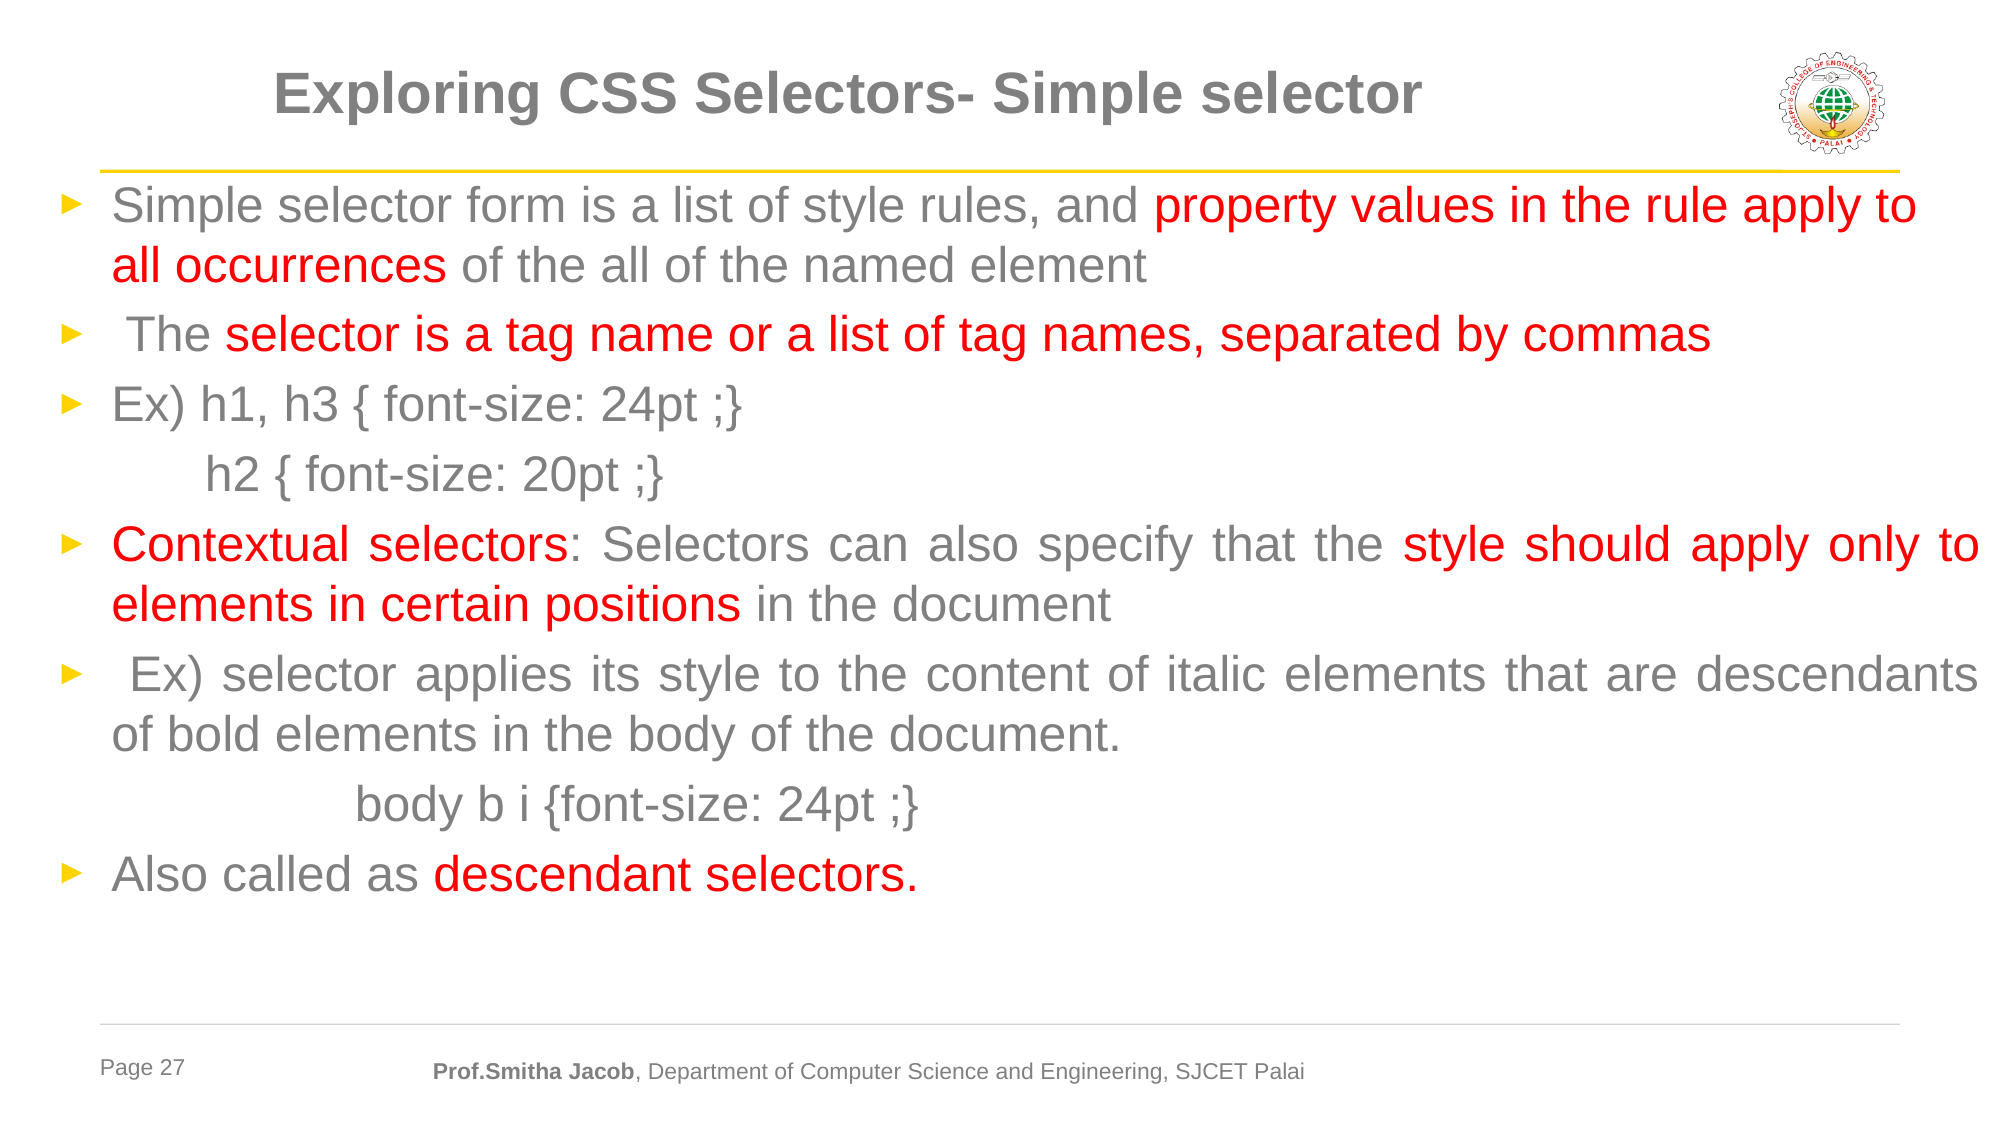

# Exploring CSS Selectors- Simple selector
Simple selector form is a list of style rules, and property values in the rule apply to all occurrences of the all of the named element
 The selector is a tag name or a list of tag names, separated by commas
Ex) h1, h3 { font-size: 24pt ;}
	h2 { font-size: 20pt ;}
Contextual selectors: Selectors can also specify that the style should apply only to elements in certain positions in the document
 Ex) selector applies its style to the content of italic elements that are descendants of bold elements in the body of the document.
		body b i {font-size: 24pt ;}
Also called as descendant selectors.